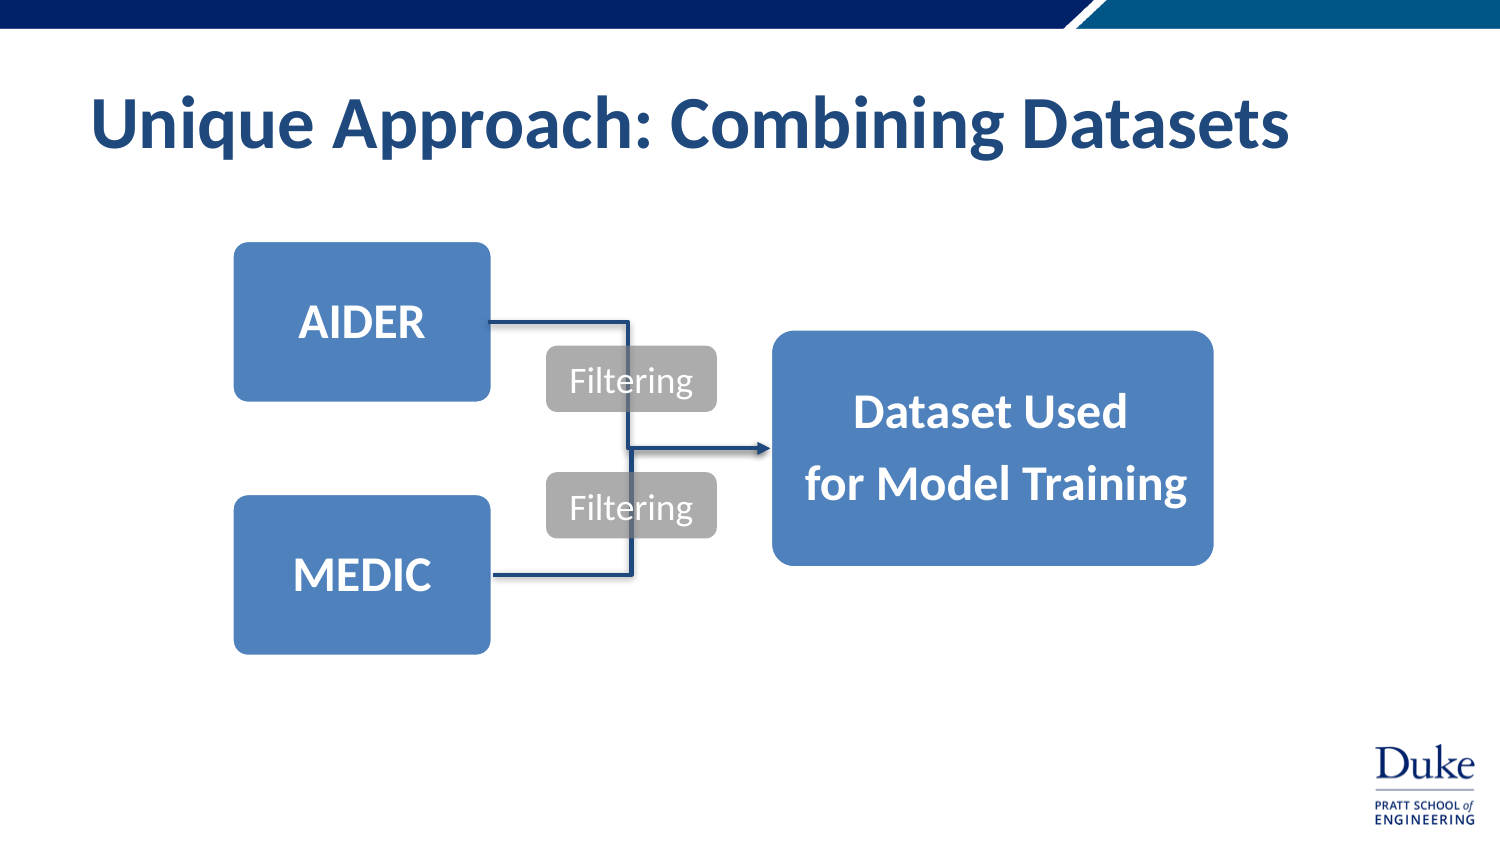

# Unique Approach: Combining Datasets

AIDER

Dataset Used
for Model Training
Filtering
Filtering

MEDIC